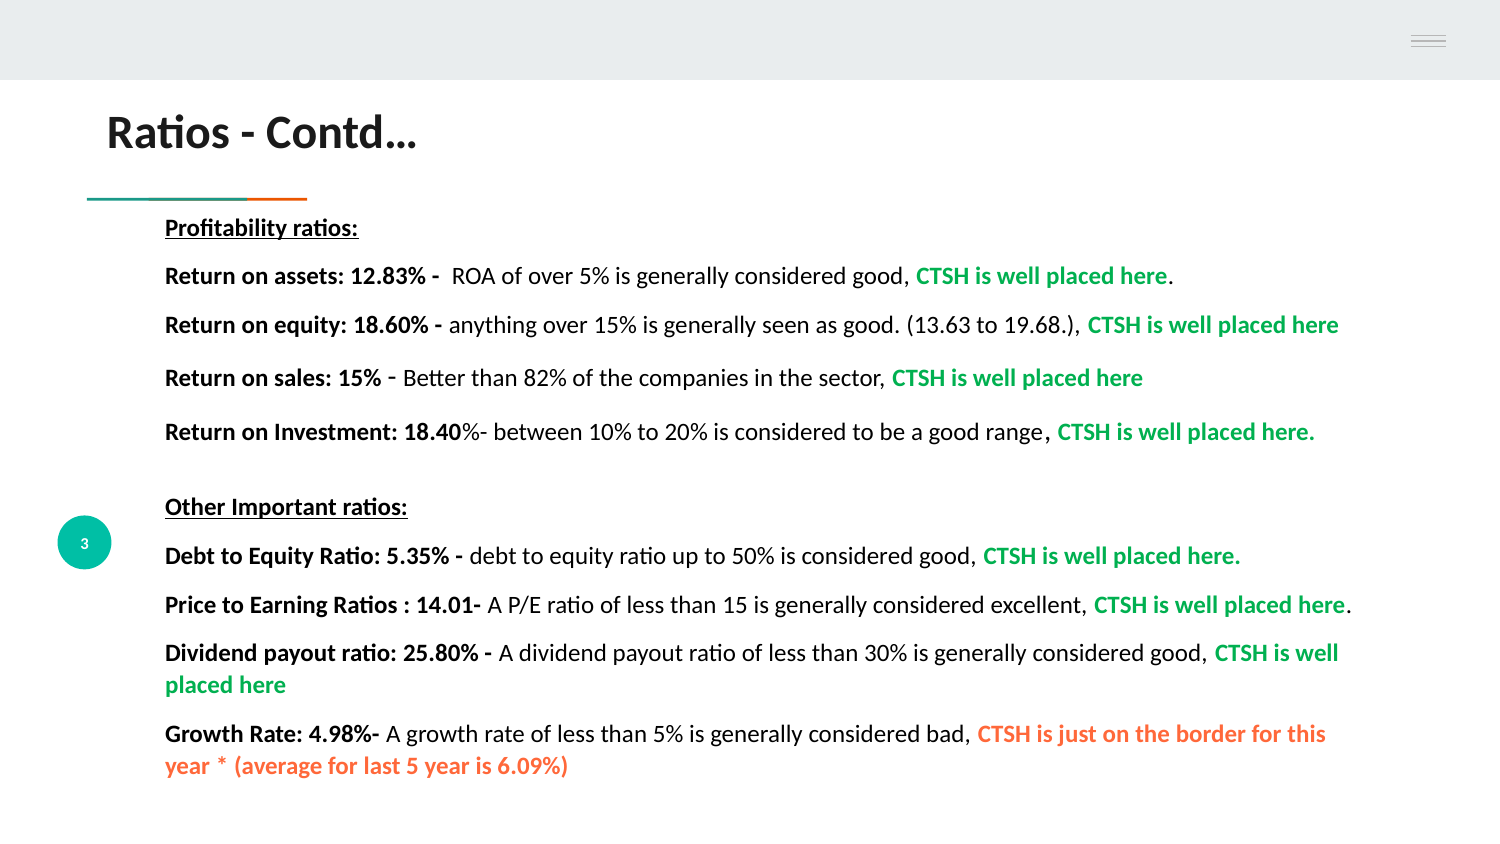

# Ratios - Contd…
Profitability ratios:
Return on assets: 12.83% -  ROA of over 5% is generally considered good, CTSH is well placed here.
Return on equity: 18.60% - anything over 15% is generally seen as good. (13.63 to 19.68.), CTSH is well placed here
Return on sales: 15% - Better than 82% of the companies in the sector, CTSH is well placed here
Return on Investment: 18.40%- between 10% to 20% is considered to be a good range, CTSH is well placed here.
Other Important ratios:
Debt to Equity Ratio: 5.35% - debt to equity ratio up to 50% is considered good, CTSH is well placed here.
Price to Earning Ratios : 14.01- A P/E ratio of less than 15 is generally considered excellent, CTSH is well placed here.
Dividend payout ratio: 25.80% - A dividend payout ratio of less than 30% is generally considered good, CTSH is well placed here
Growth Rate: 4.98%- A growth rate of less than 5% is generally considered bad, CTSH is just on the border for this year * (average for last 5 year is 6.09%)
3